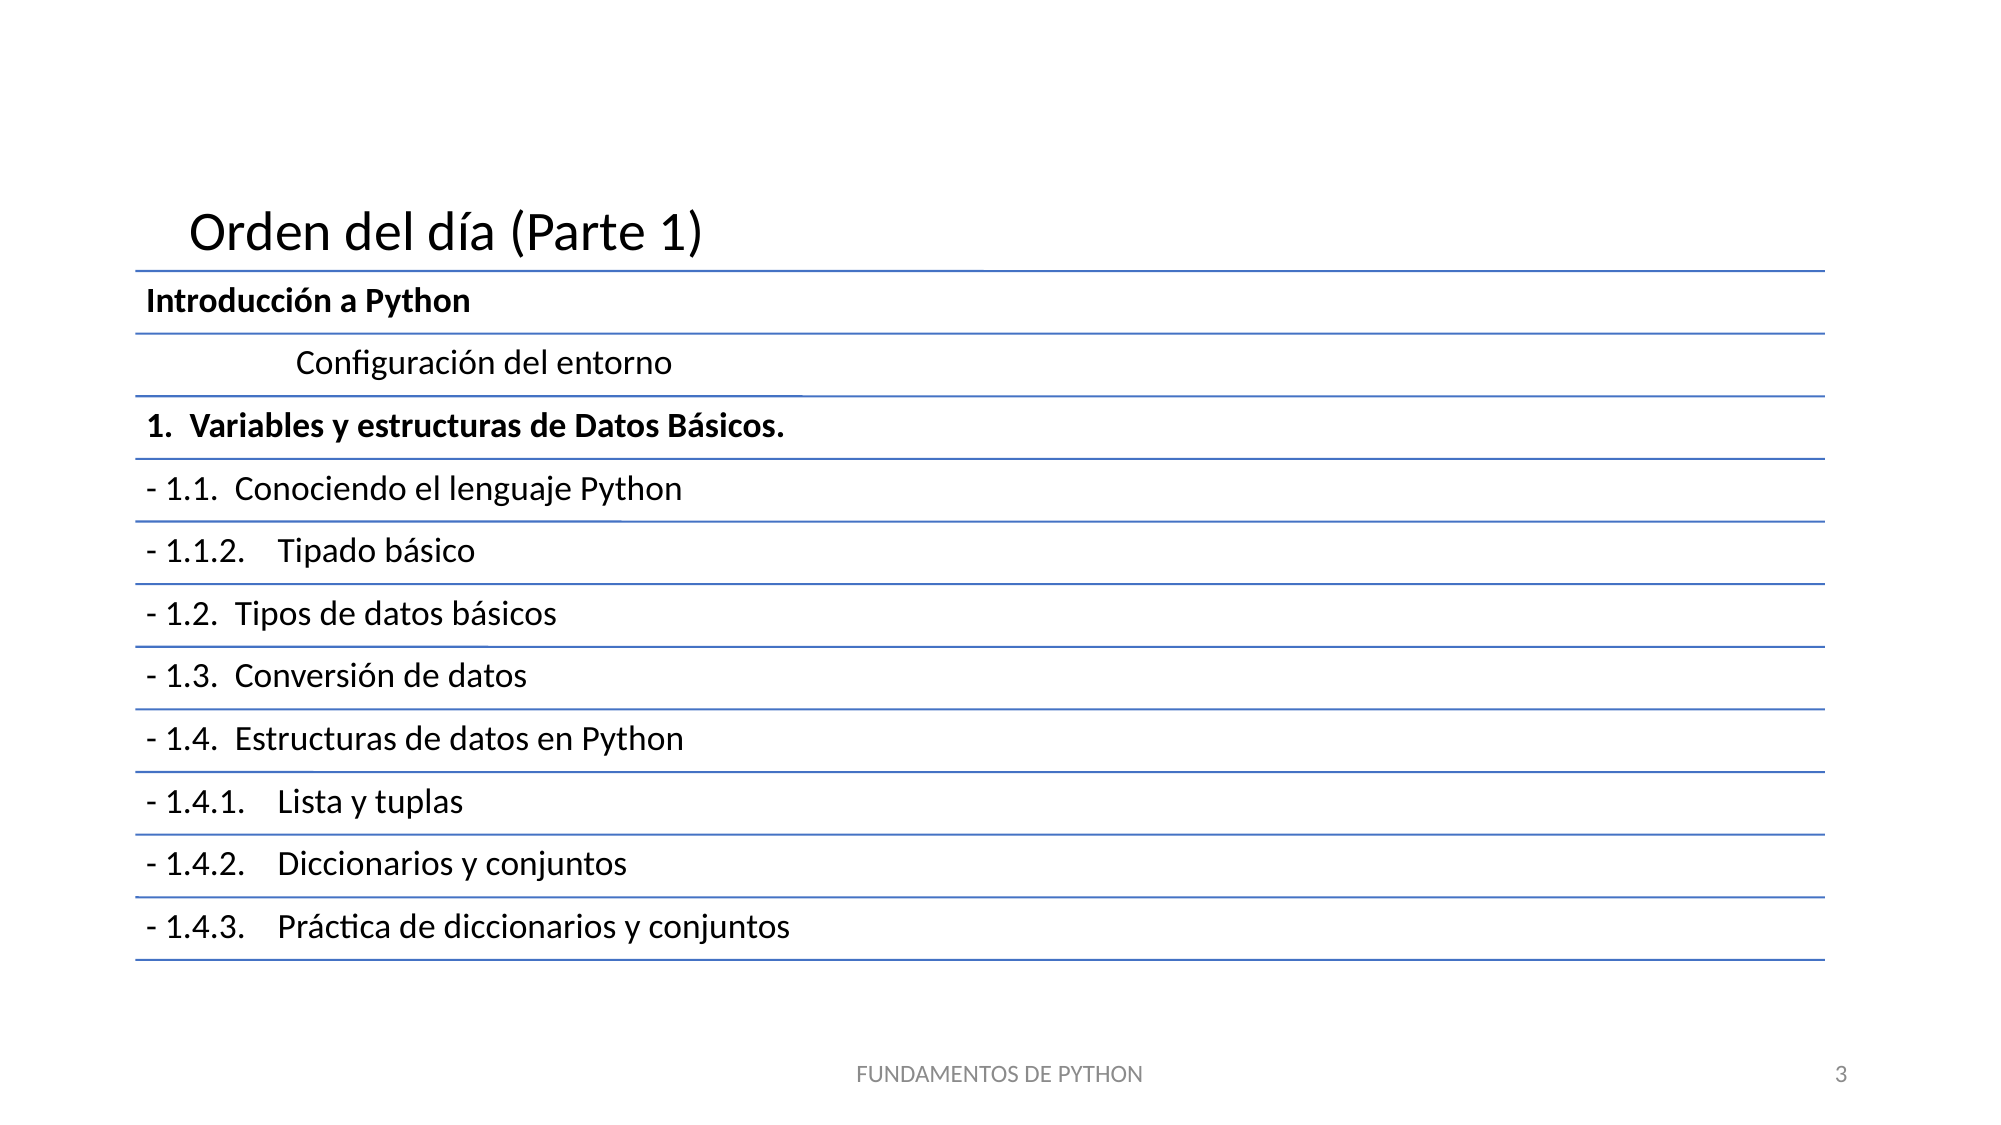

# Orden del día (Parte 1)
Introducción a Python
	Configuración del entorno
1.  Variables y estructuras de Datos Básicos.
- 1.1.  Conociendo el lenguaje Python
- 1.1.2.    Tipado básico
- 1.2.  Tipos de datos básicos
- 1.3.  Conversión de datos
- 1.4.  Estructuras de datos en Python
- 1.4.1.    Lista y tuplas
- 1.4.2.    Diccionarios y conjuntos
- 1.4.3.    Práctica de diccionarios y conjuntos

FUNDAMENTOS DE PYTHON
3